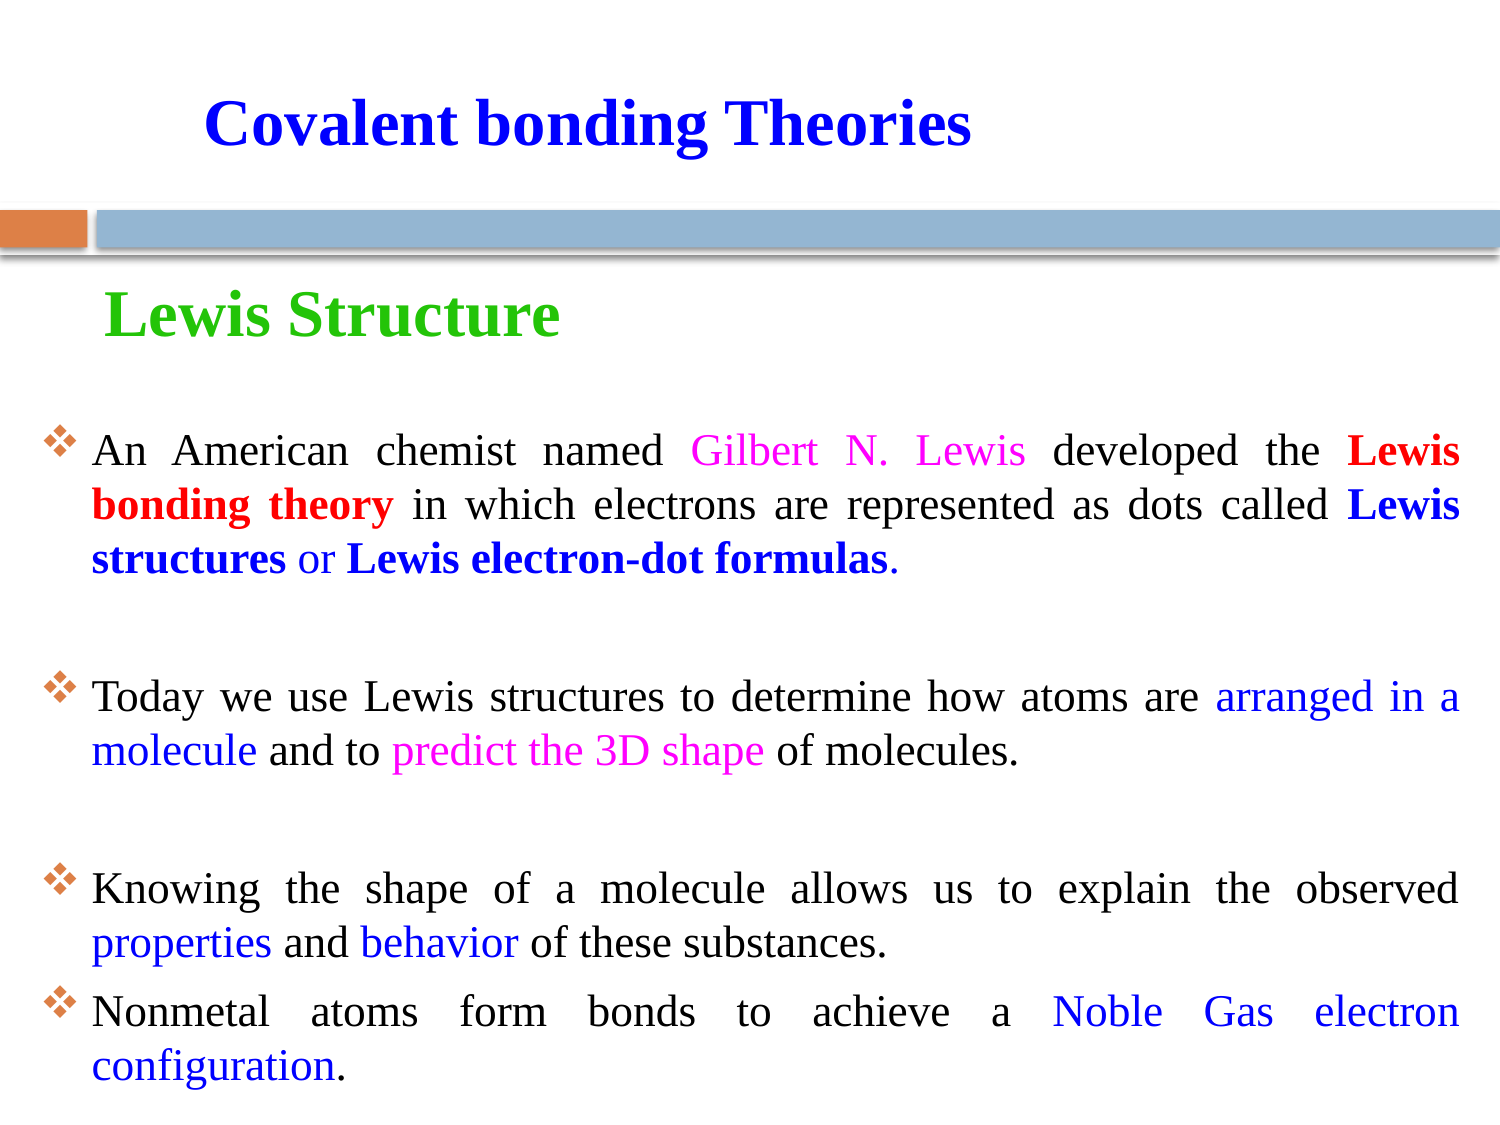

# Covalent bonding Theories
Lewis Structure
An American chemist named Gilbert N. Lewis developed the Lewis bonding theory in which electrons are represented as dots called Lewis structures or Lewis electron-dot formulas.

Today we use Lewis structures to determine how atoms are arranged in a molecule and to predict the 3D shape of molecules.

Knowing the shape of a molecule allows us to explain the observed properties and behavior of these substances.
Nonmetal atoms form bonds to achieve a Noble Gas electron configuration.